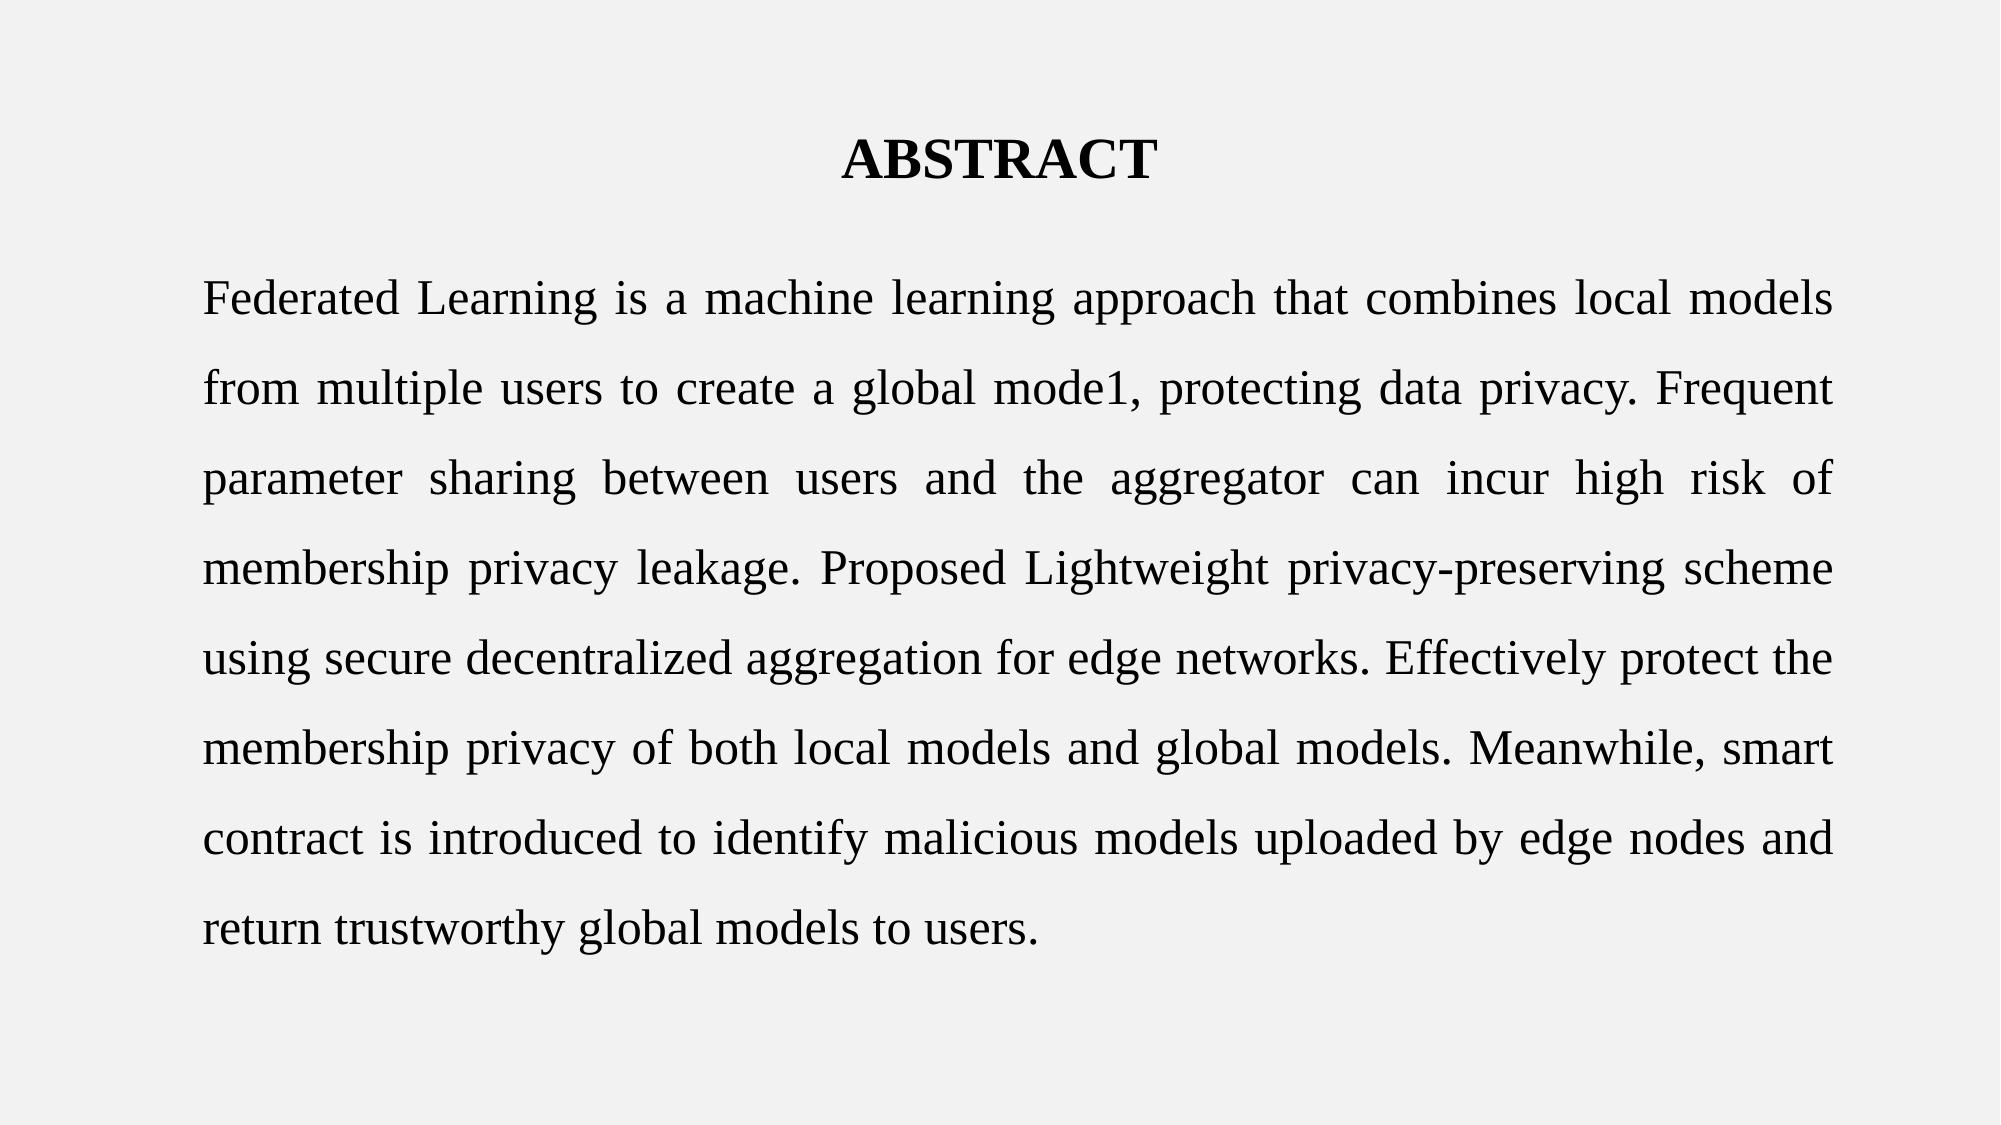

ABSTRACT
Federated Learning is a machine learning approach that combines local models from multiple users to create a global mode1, protecting data privacy. Frequent parameter sharing between users and the aggregator can incur high risk of membership privacy leakage. Proposed Lightweight privacy-preserving scheme using secure decentralized aggregation for edge networks. Effectively protect the membership privacy of both local models and global models. Meanwhile, smart contract is introduced to identify malicious models uploaded by edge nodes and return trustworthy global models to users.